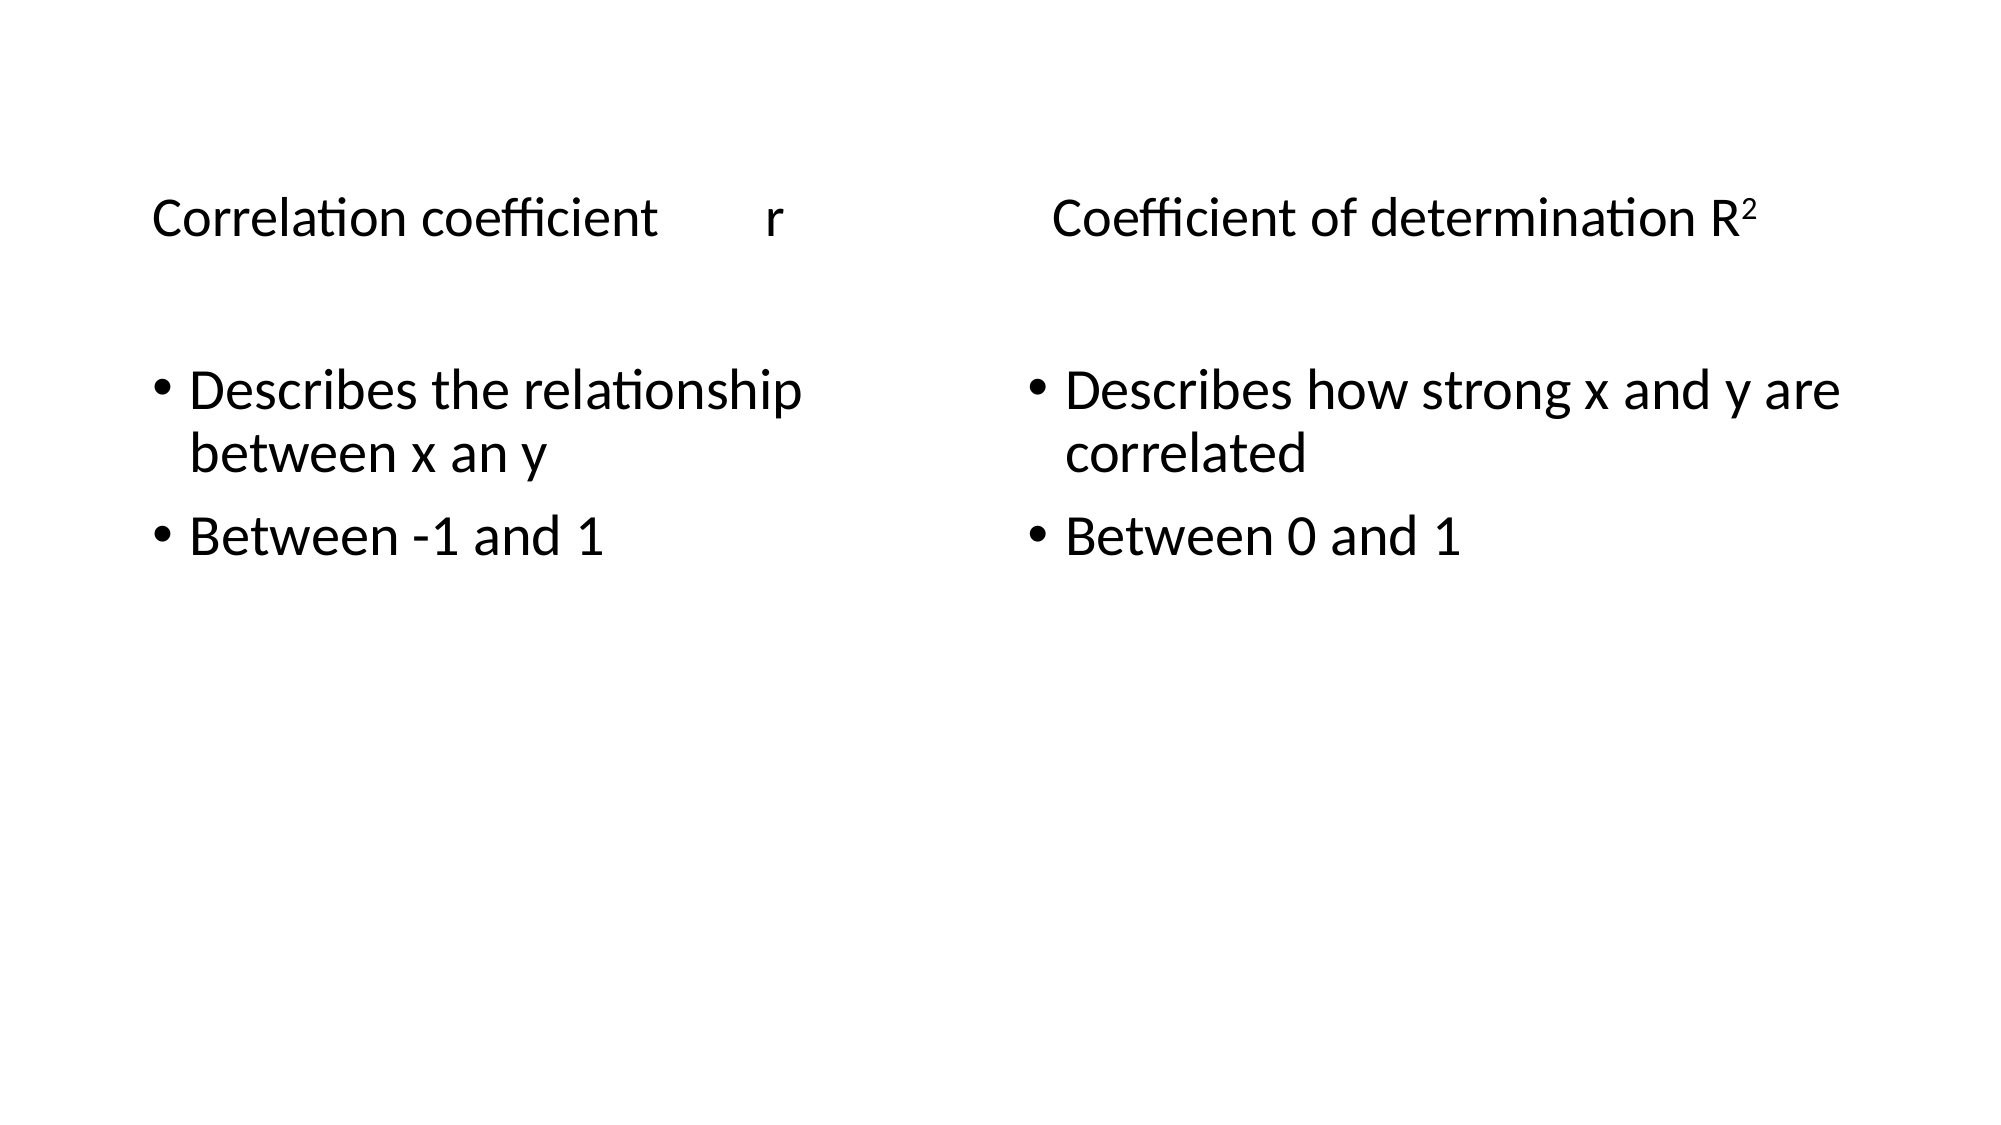

# Correlation coefficient	 r		Coefficient of determination R2
Describes the relationship between x an y
Between -1 and 1
Describes how strong x and y are correlated
Between 0 and 1